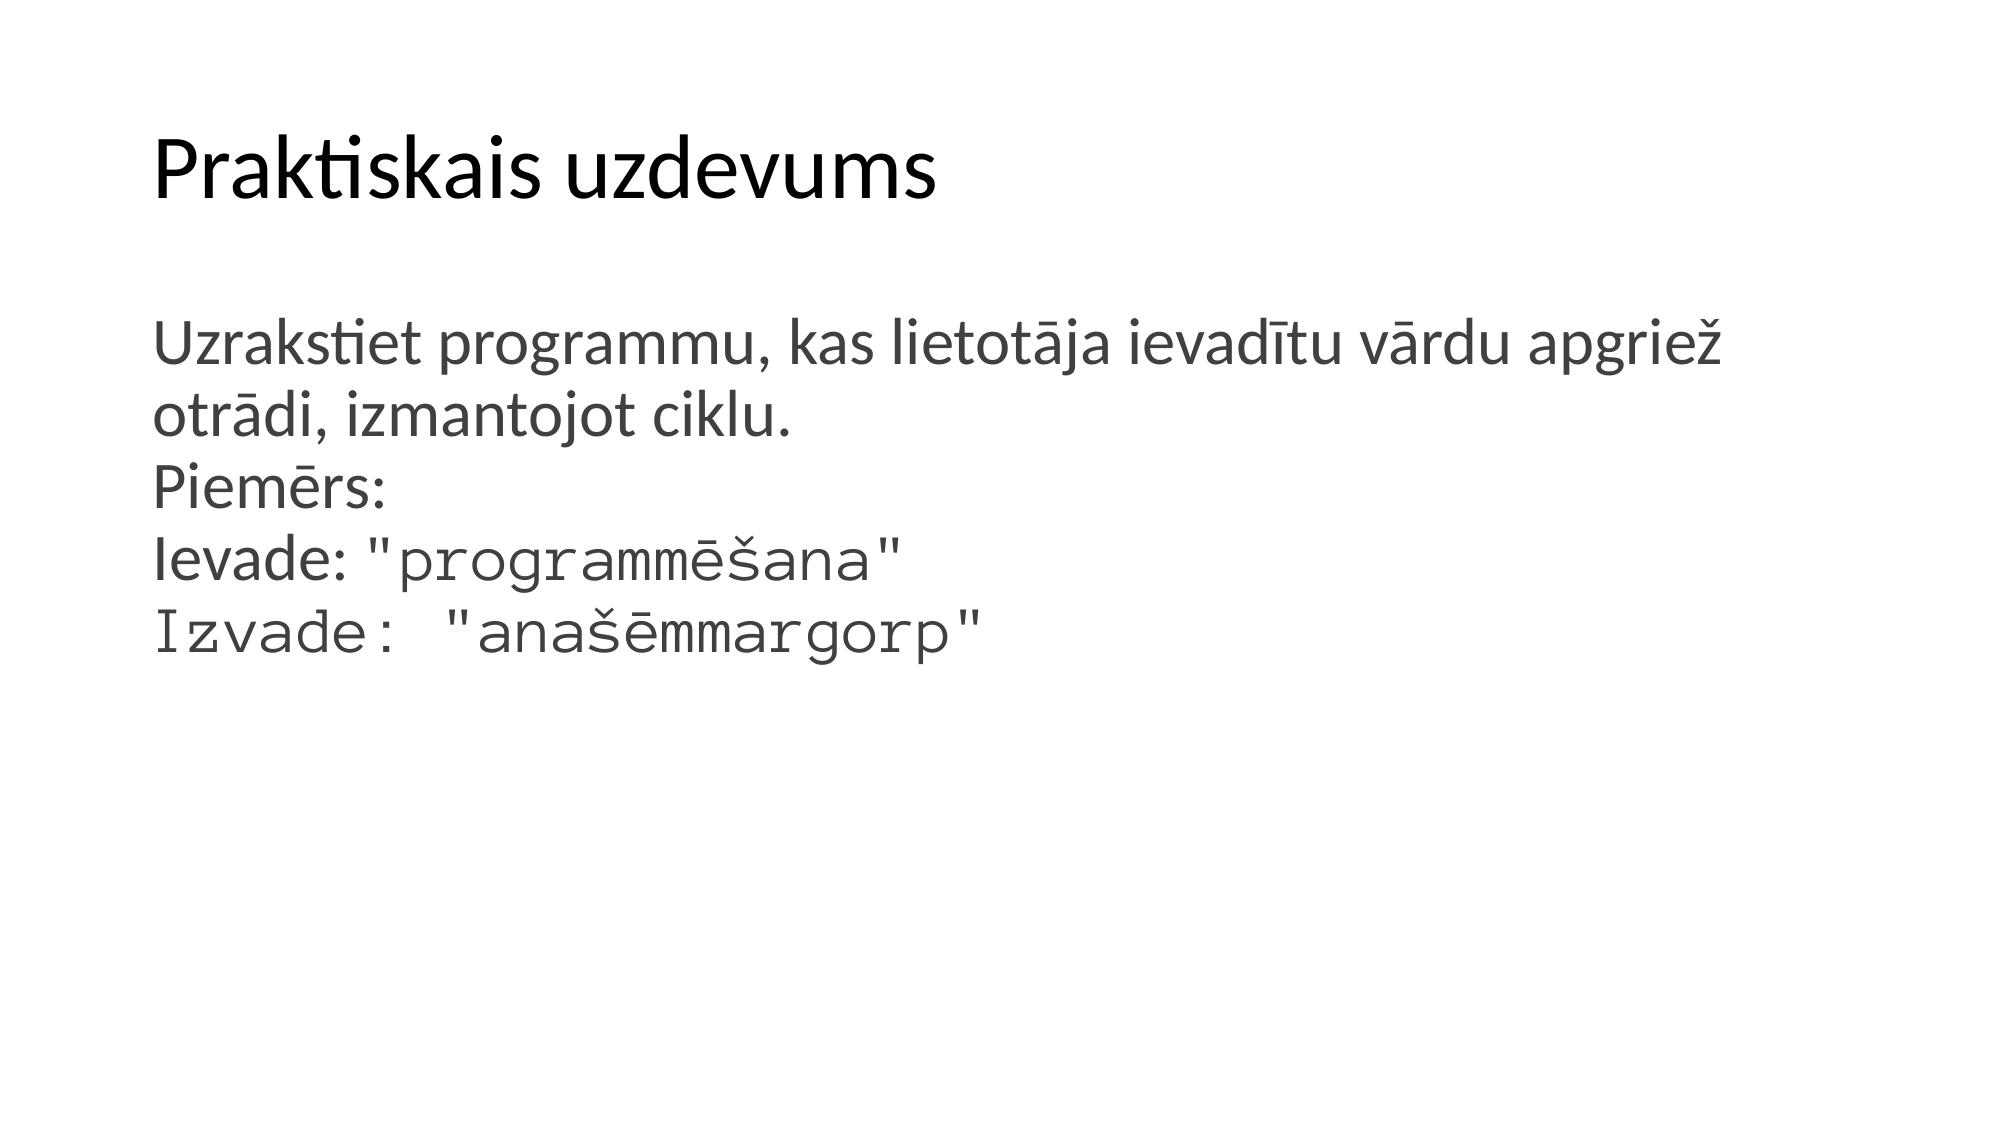

# Praktiskais uzdevums
Uzrakstiet programmu, kas lietotāja ievadītu vārdu apgriež otrādi, izmantojot ciklu.
Piemērs:
Ievade: "programmēšana"
Izvade: "anašēmmargorp"